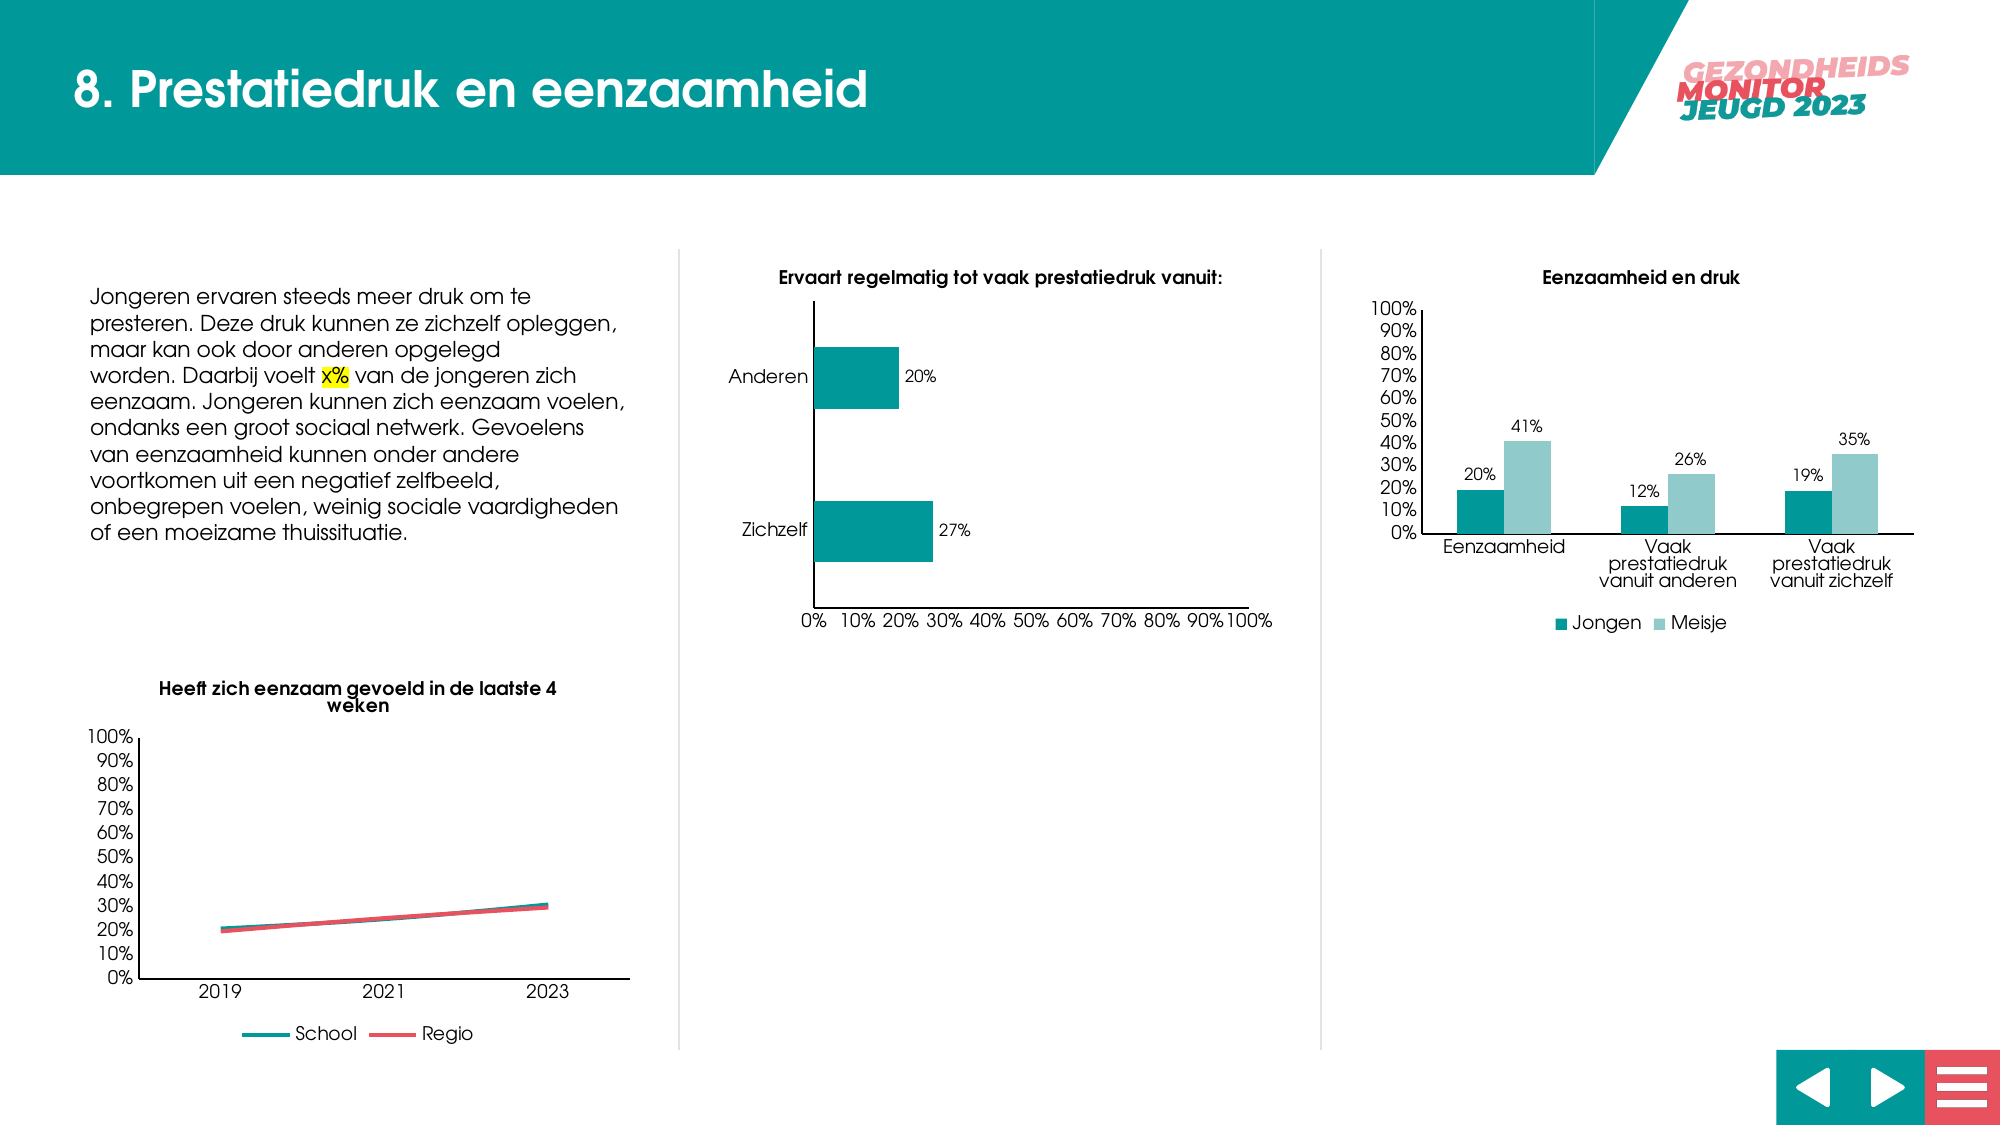

### Chart: Ervaart regelmatig tot vaak prestatiedruk vanuit:

| Category | val |
|---|---|
| Zichzelf | 0.2745098 |
| Anderen | 0.1960916 |

### Chart: Eenzaamheid en druk

| Category | Jongen | Meisje |
|---|---|---|
| Eenzaamheid | 0.1955086 | 0.4131016 |
| Vaak prestatiedruk vanuit anderen | 0.1227831 | 0.2649098 |
| Vaak prestatiedruk vanuit zichzelf | 0.1917808 | 0.3536755 |

### Chart: Heeft zich eenzaam gevoeld in de laatste 4 weken

| Category | School | Regio |
|---|---|---|
| 2019 | 0.2087912 | 0.1976427 |
| 2021 | 0.2486111 | 0.2520919 |
| 2023 | 0.3085938 | 0.2968059 |